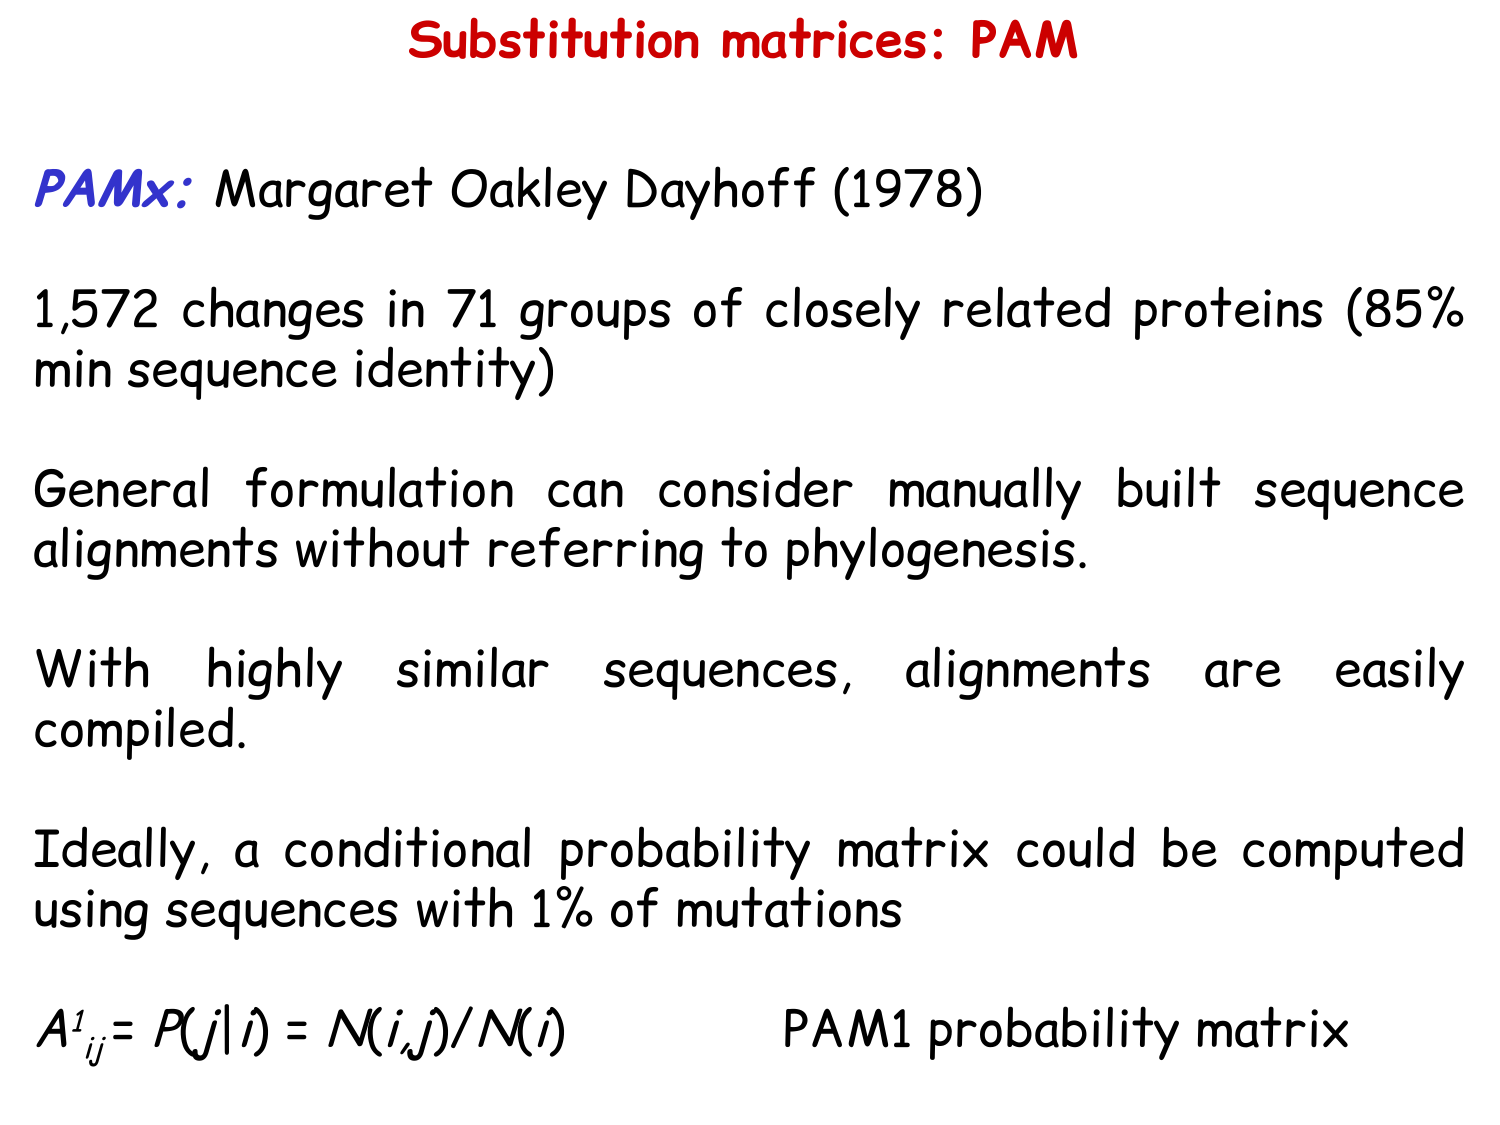

Substitution matrices: PAM
PAMx: Margaret Oakley Dayhoff (1978)

1,572 changes in 71 groups of closely related proteins (85% min sequence identity)

General formulation can consider manually built sequence alignments without referring to phylogenesis.

With highly similar sequences, alignments are easily compiled.

Ideally, a conditional probability matrix could be computed using sequences with 1% of mutations

A1ij = P(j|i) = N(i,j)/N(i)		PAM1 probability matrix